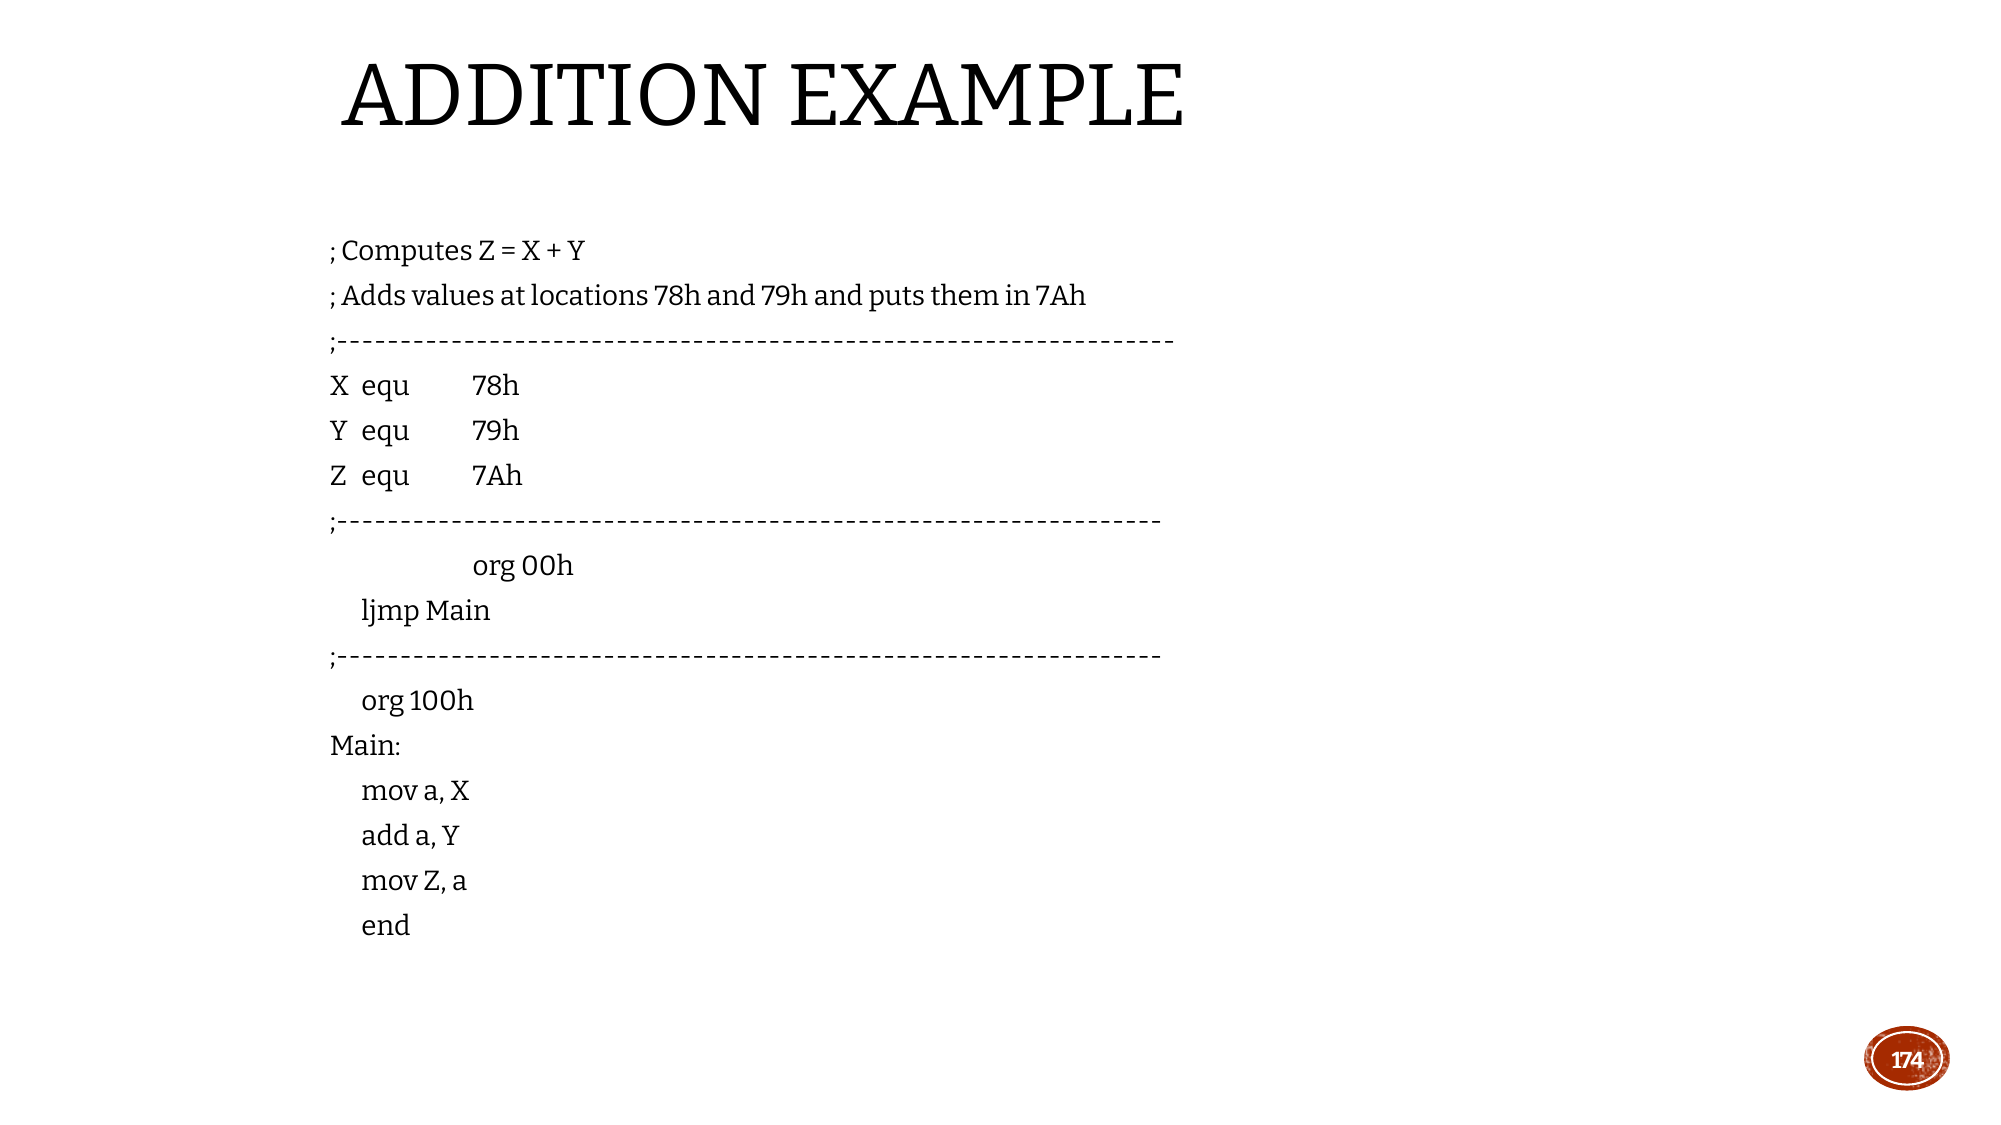

# Addition Example
; Computes Z = X + Y
; Adds values at locations 78h and 79h and puts them in 7Ah
;------------------------------------------------------------------
X		equ 	78h
Y		equ 	79h
Z		equ 	7Ah
;-----------------------------------------------------------------
       	org 00h
		ljmp Main
;-----------------------------------------------------------------
		org 100h
Main:
		mov a, X
		add a, Y
		mov Z, a
		end
174